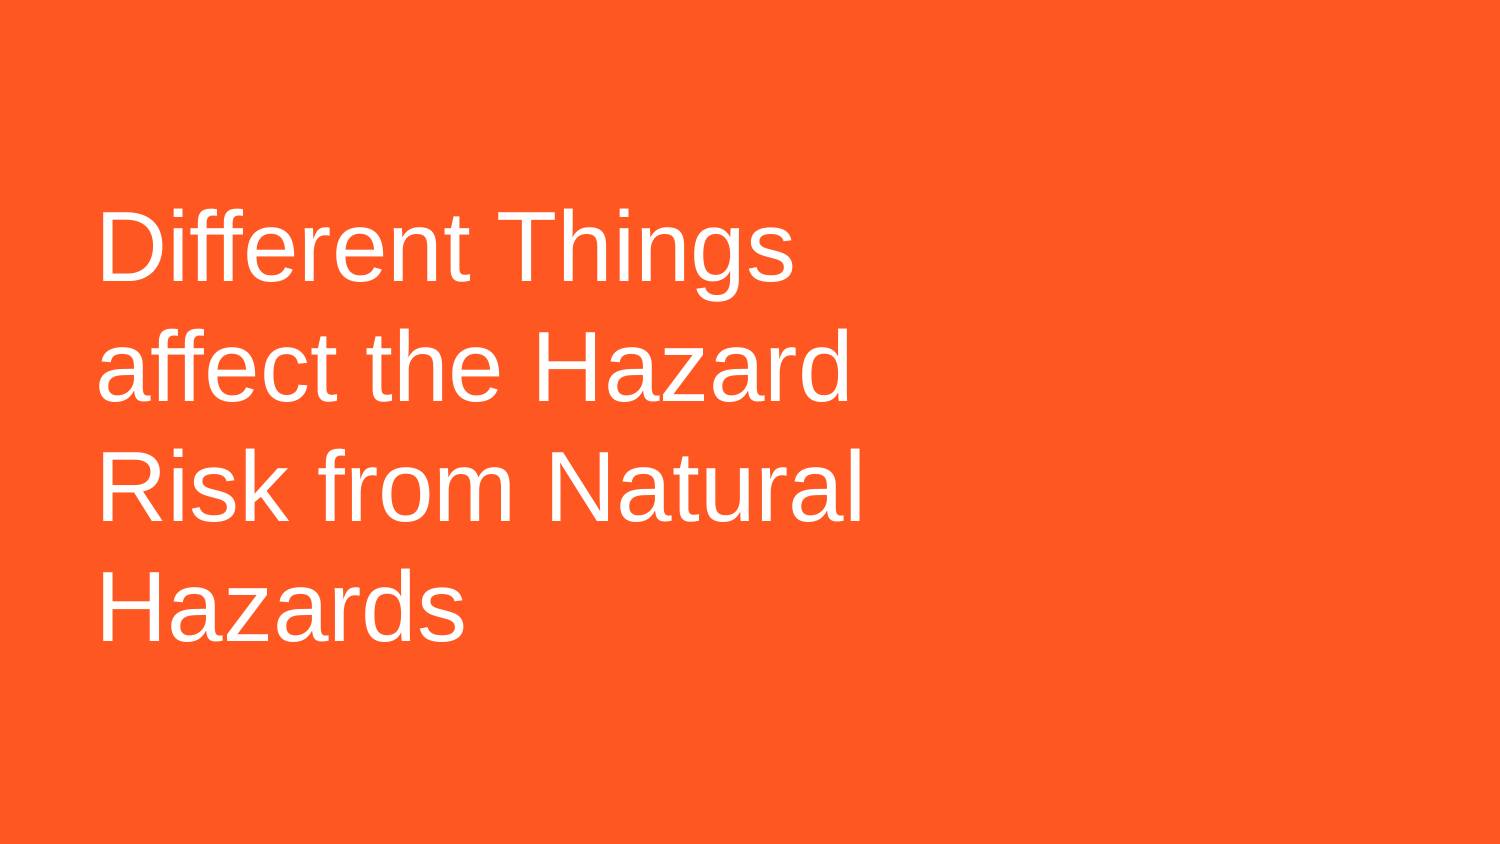

# Different Things affect the Hazard Risk from Natural Hazards